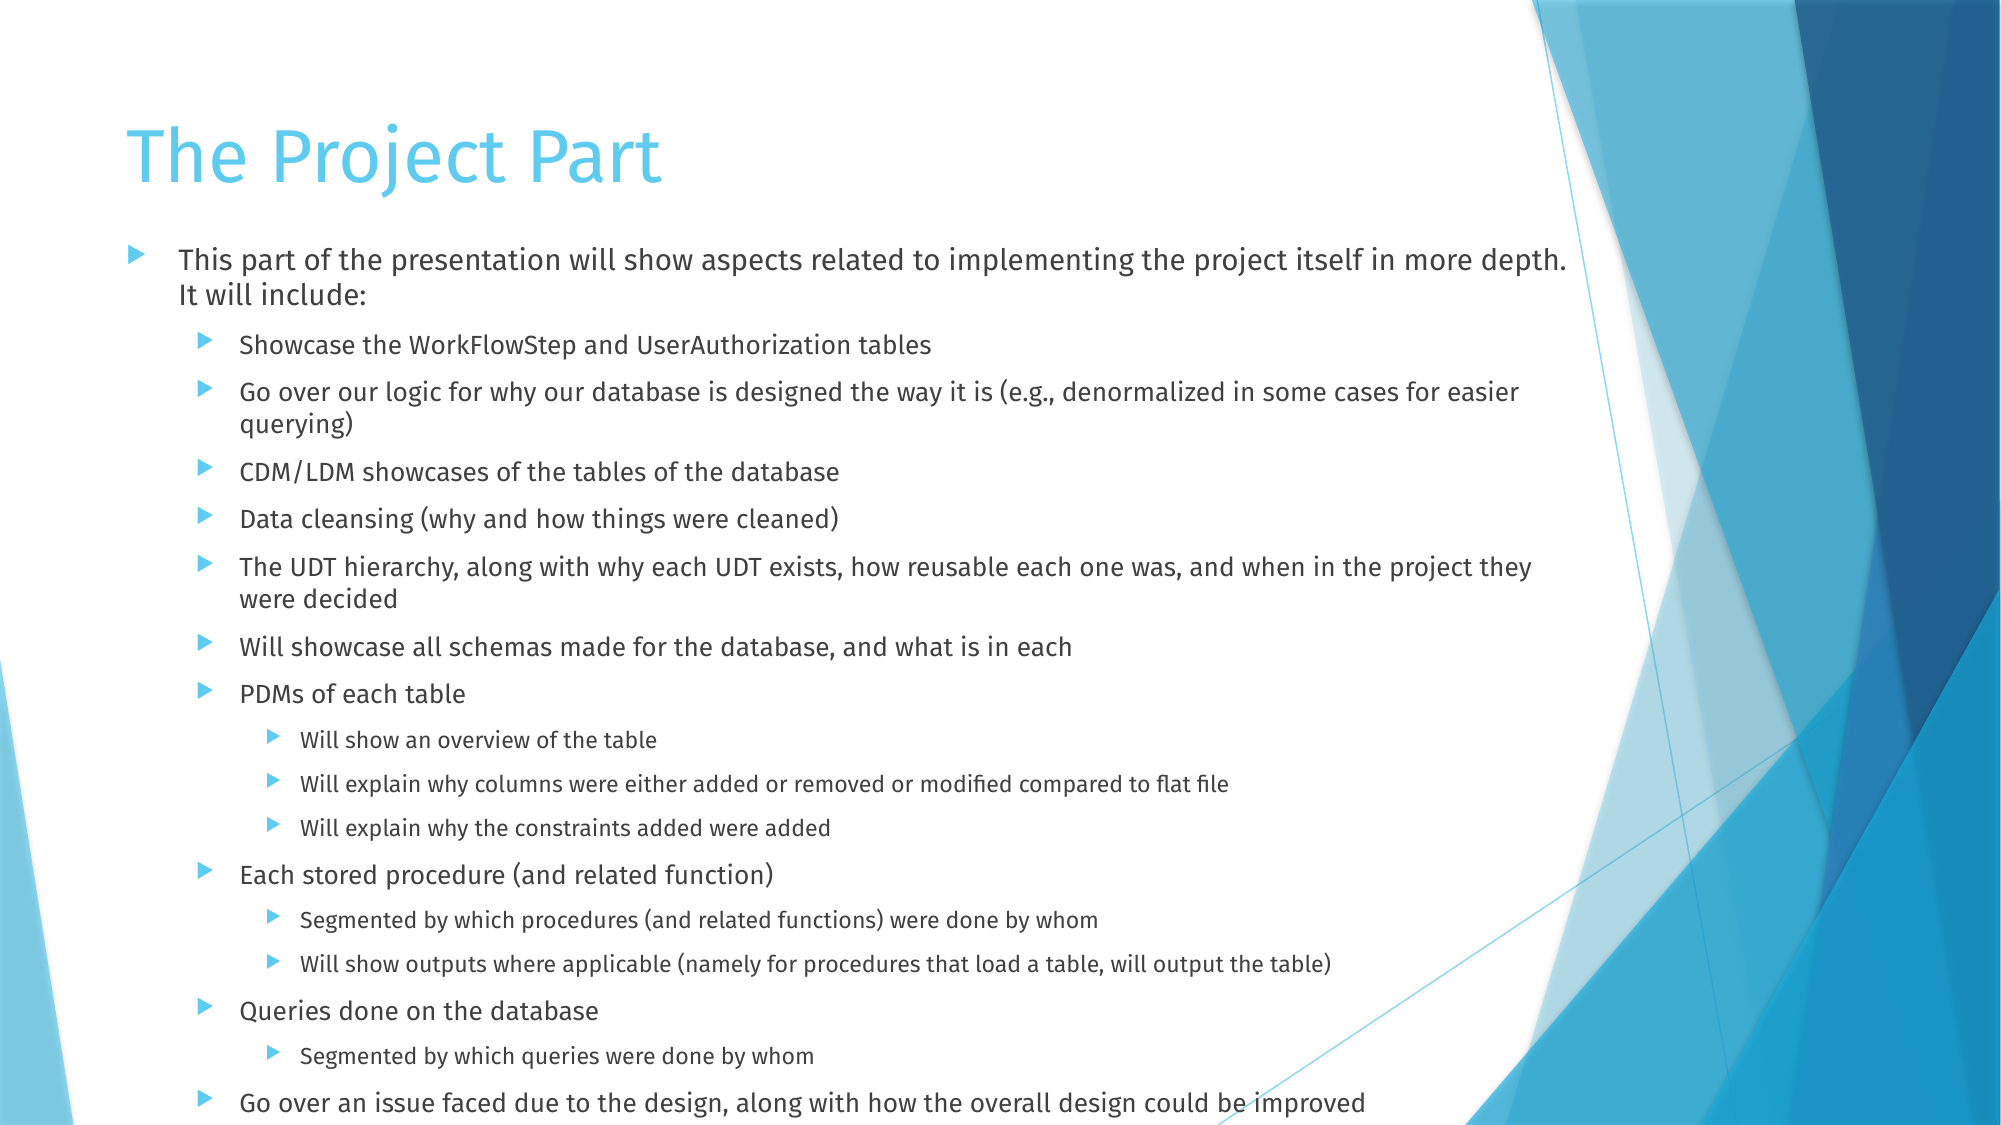

# The Project Part
This part of the presentation will show aspects related to implementing the project itself in more depth. It will include:
Showcase the WorkFlowStep and UserAuthorization tables
Go over our logic for why our database is designed the way it is (e.g., denormalized in some cases for easier querying)
CDM/LDM showcases of the tables of the database
Data cleansing (why and how things were cleaned)
The UDT hierarchy, along with why each UDT exists, how reusable each one was, and when in the project they were decided
Will showcase all schemas made for the database, and what is in each
PDMs of each table
Will show an overview of the table
Will explain why columns were either added or removed or modified compared to flat file
Will explain why the constraints added were added
Each stored procedure (and related function)
Segmented by which procedures (and related functions) were done by whom
Will show outputs where applicable (namely for procedures that load a table, will output the table)
Queries done on the database
Segmented by which queries were done by whom
Go over an issue faced due to the design, along with how the overall design could be improved